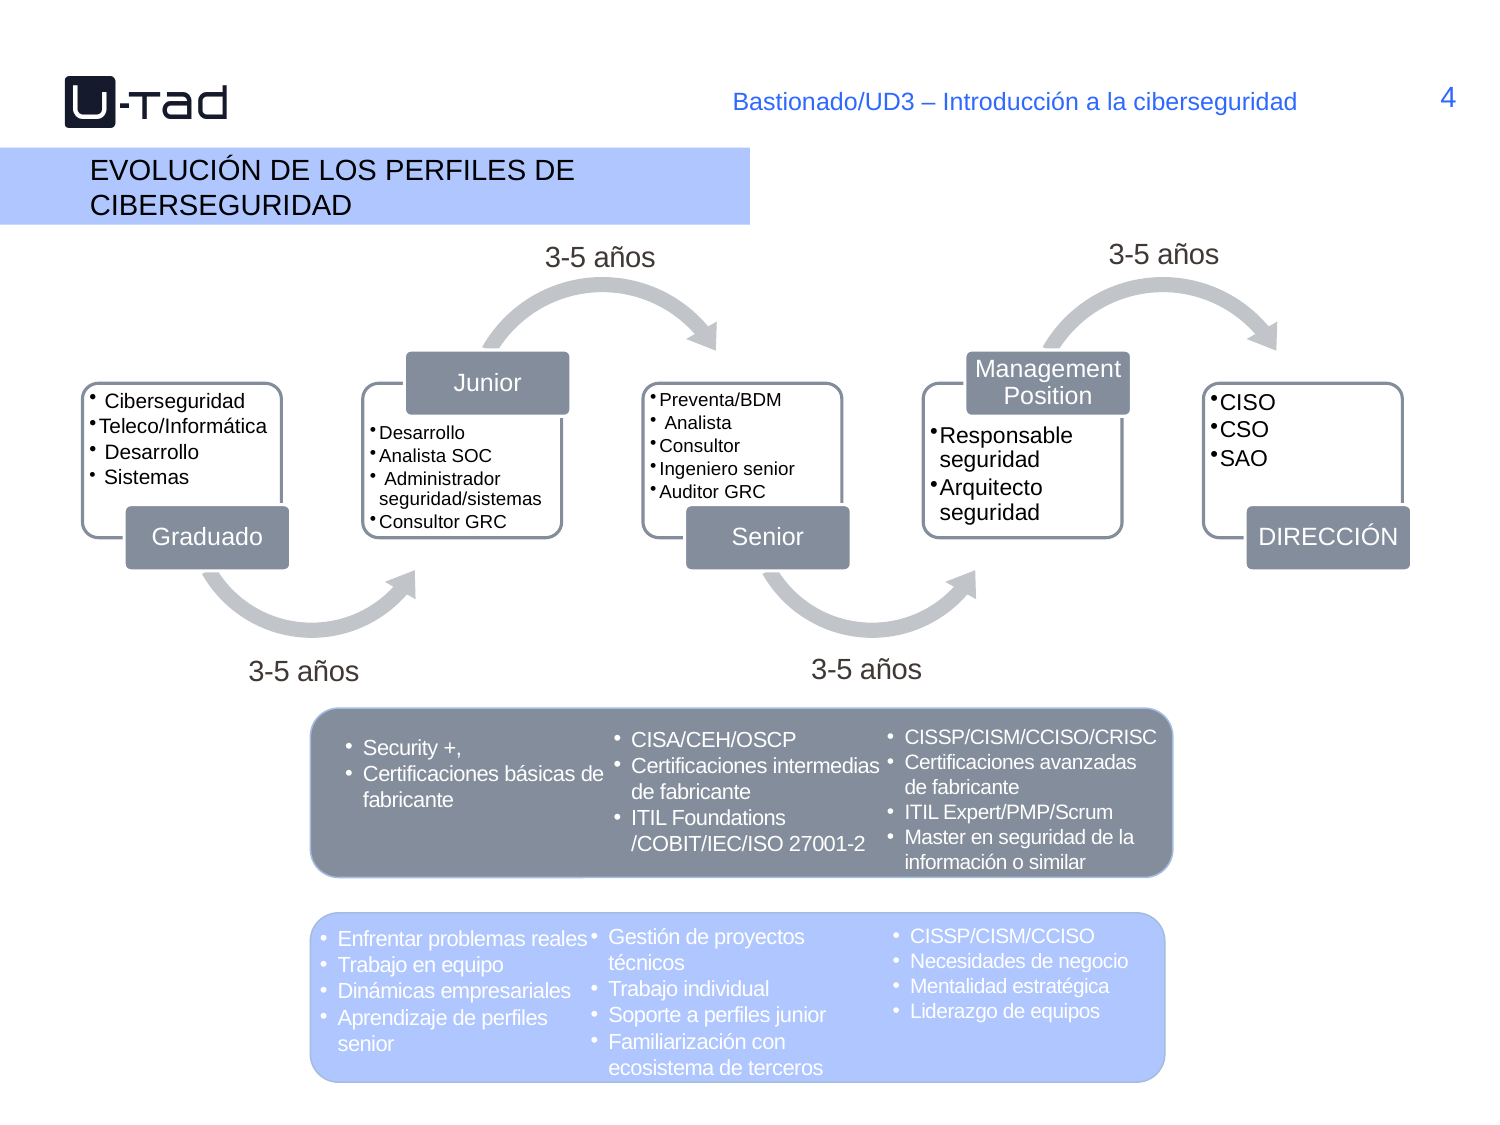

Bastionado/UD3 – Introducción a la ciberseguridad
EVOLUCIÓN DE LOS PERFILES DE CIBERSEGURIDAD
3-5 años
3-5 años

Junior
Management Position

 Ciberseguridad
Teleco/Informática
 Desarrollo
 Sistemas
Desarrollo
Analista SOC
 Administrador seguridad/sistemas
Consultor GRC
Preventa/BDM
 Analista
Consultor
Ingeniero senior
Auditor GRC
Responsable seguridad
Arquitecto seguridad
CISO
CSO
SAO

Graduado
Senior
DIRECCIÓN
3-5 años
3-5 años

CISSP/CISM/CCISO/CRISC
Certificaciones avanzadas de fabricante
ITIL Expert/PMP/Scrum
Master en seguridad de la información o similar
CISA/CEH/OSCP
Certificaciones intermedias de fabricante
ITIL Foundations /COBIT/IEC/ISO 27001-2
Security +,
Certificaciones básicas de fabricante
Gestión de proyectos técnicos
Trabajo individual
Soporte a perfiles junior
Familiarización con ecosistema de terceros
CISSP/CISM/CCISO
Necesidades de negocio
Mentalidad estratégica
Liderazgo de equipos
Enfrentar problemas reales
Trabajo en equipo
Dinámicas empresariales
Aprendizaje de perfiles senior